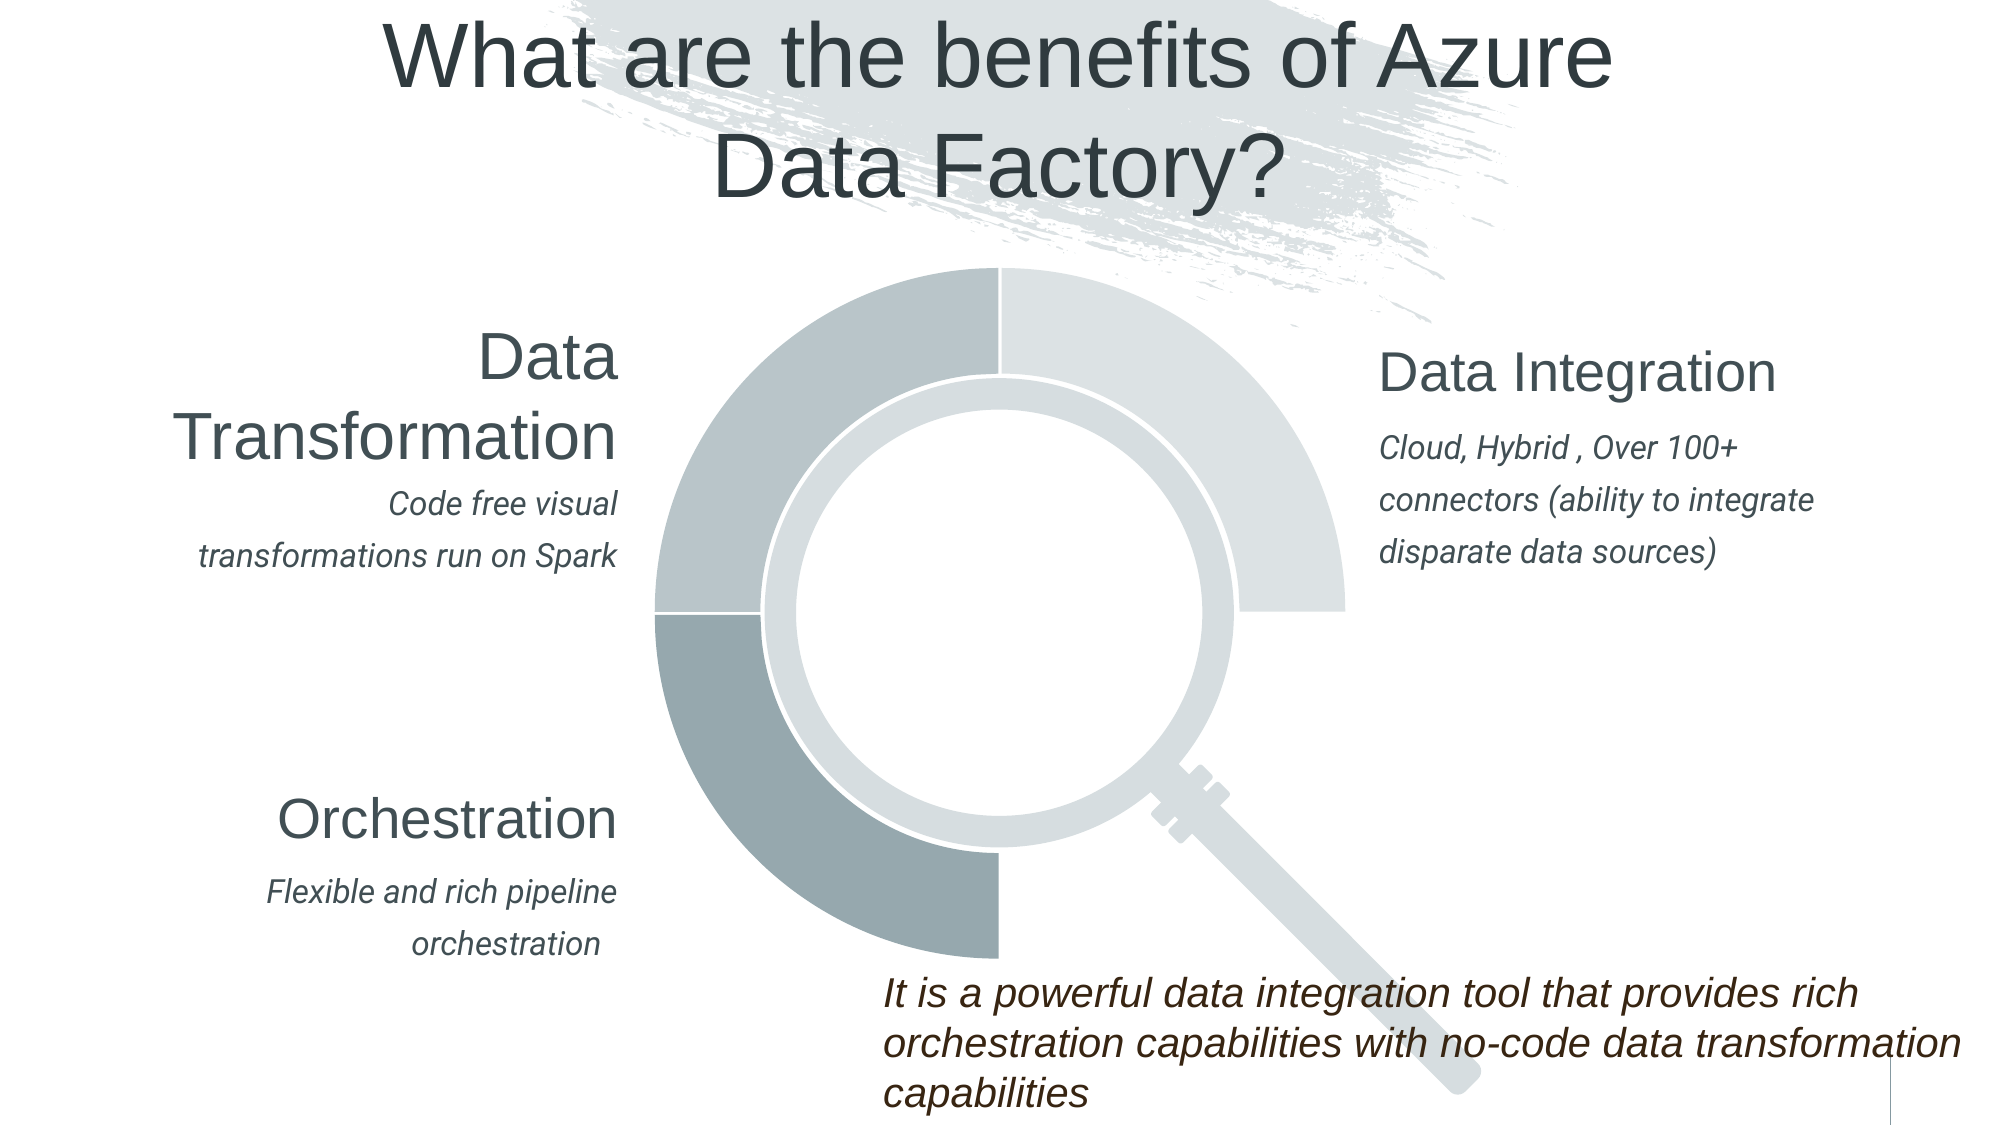

# What are the benefits of Azure Data Factory?
Data Transformation
Data Integration

Cloud, Hybrid , Over 100+ connectors (ability to integrate disparate data sources)

Code free visual transformations run on Spark

Orchestration
Flexible and rich pipeline orchestration
It is a powerful data integration tool that provides rich orchestration capabilities with no-code data transformation capabilities